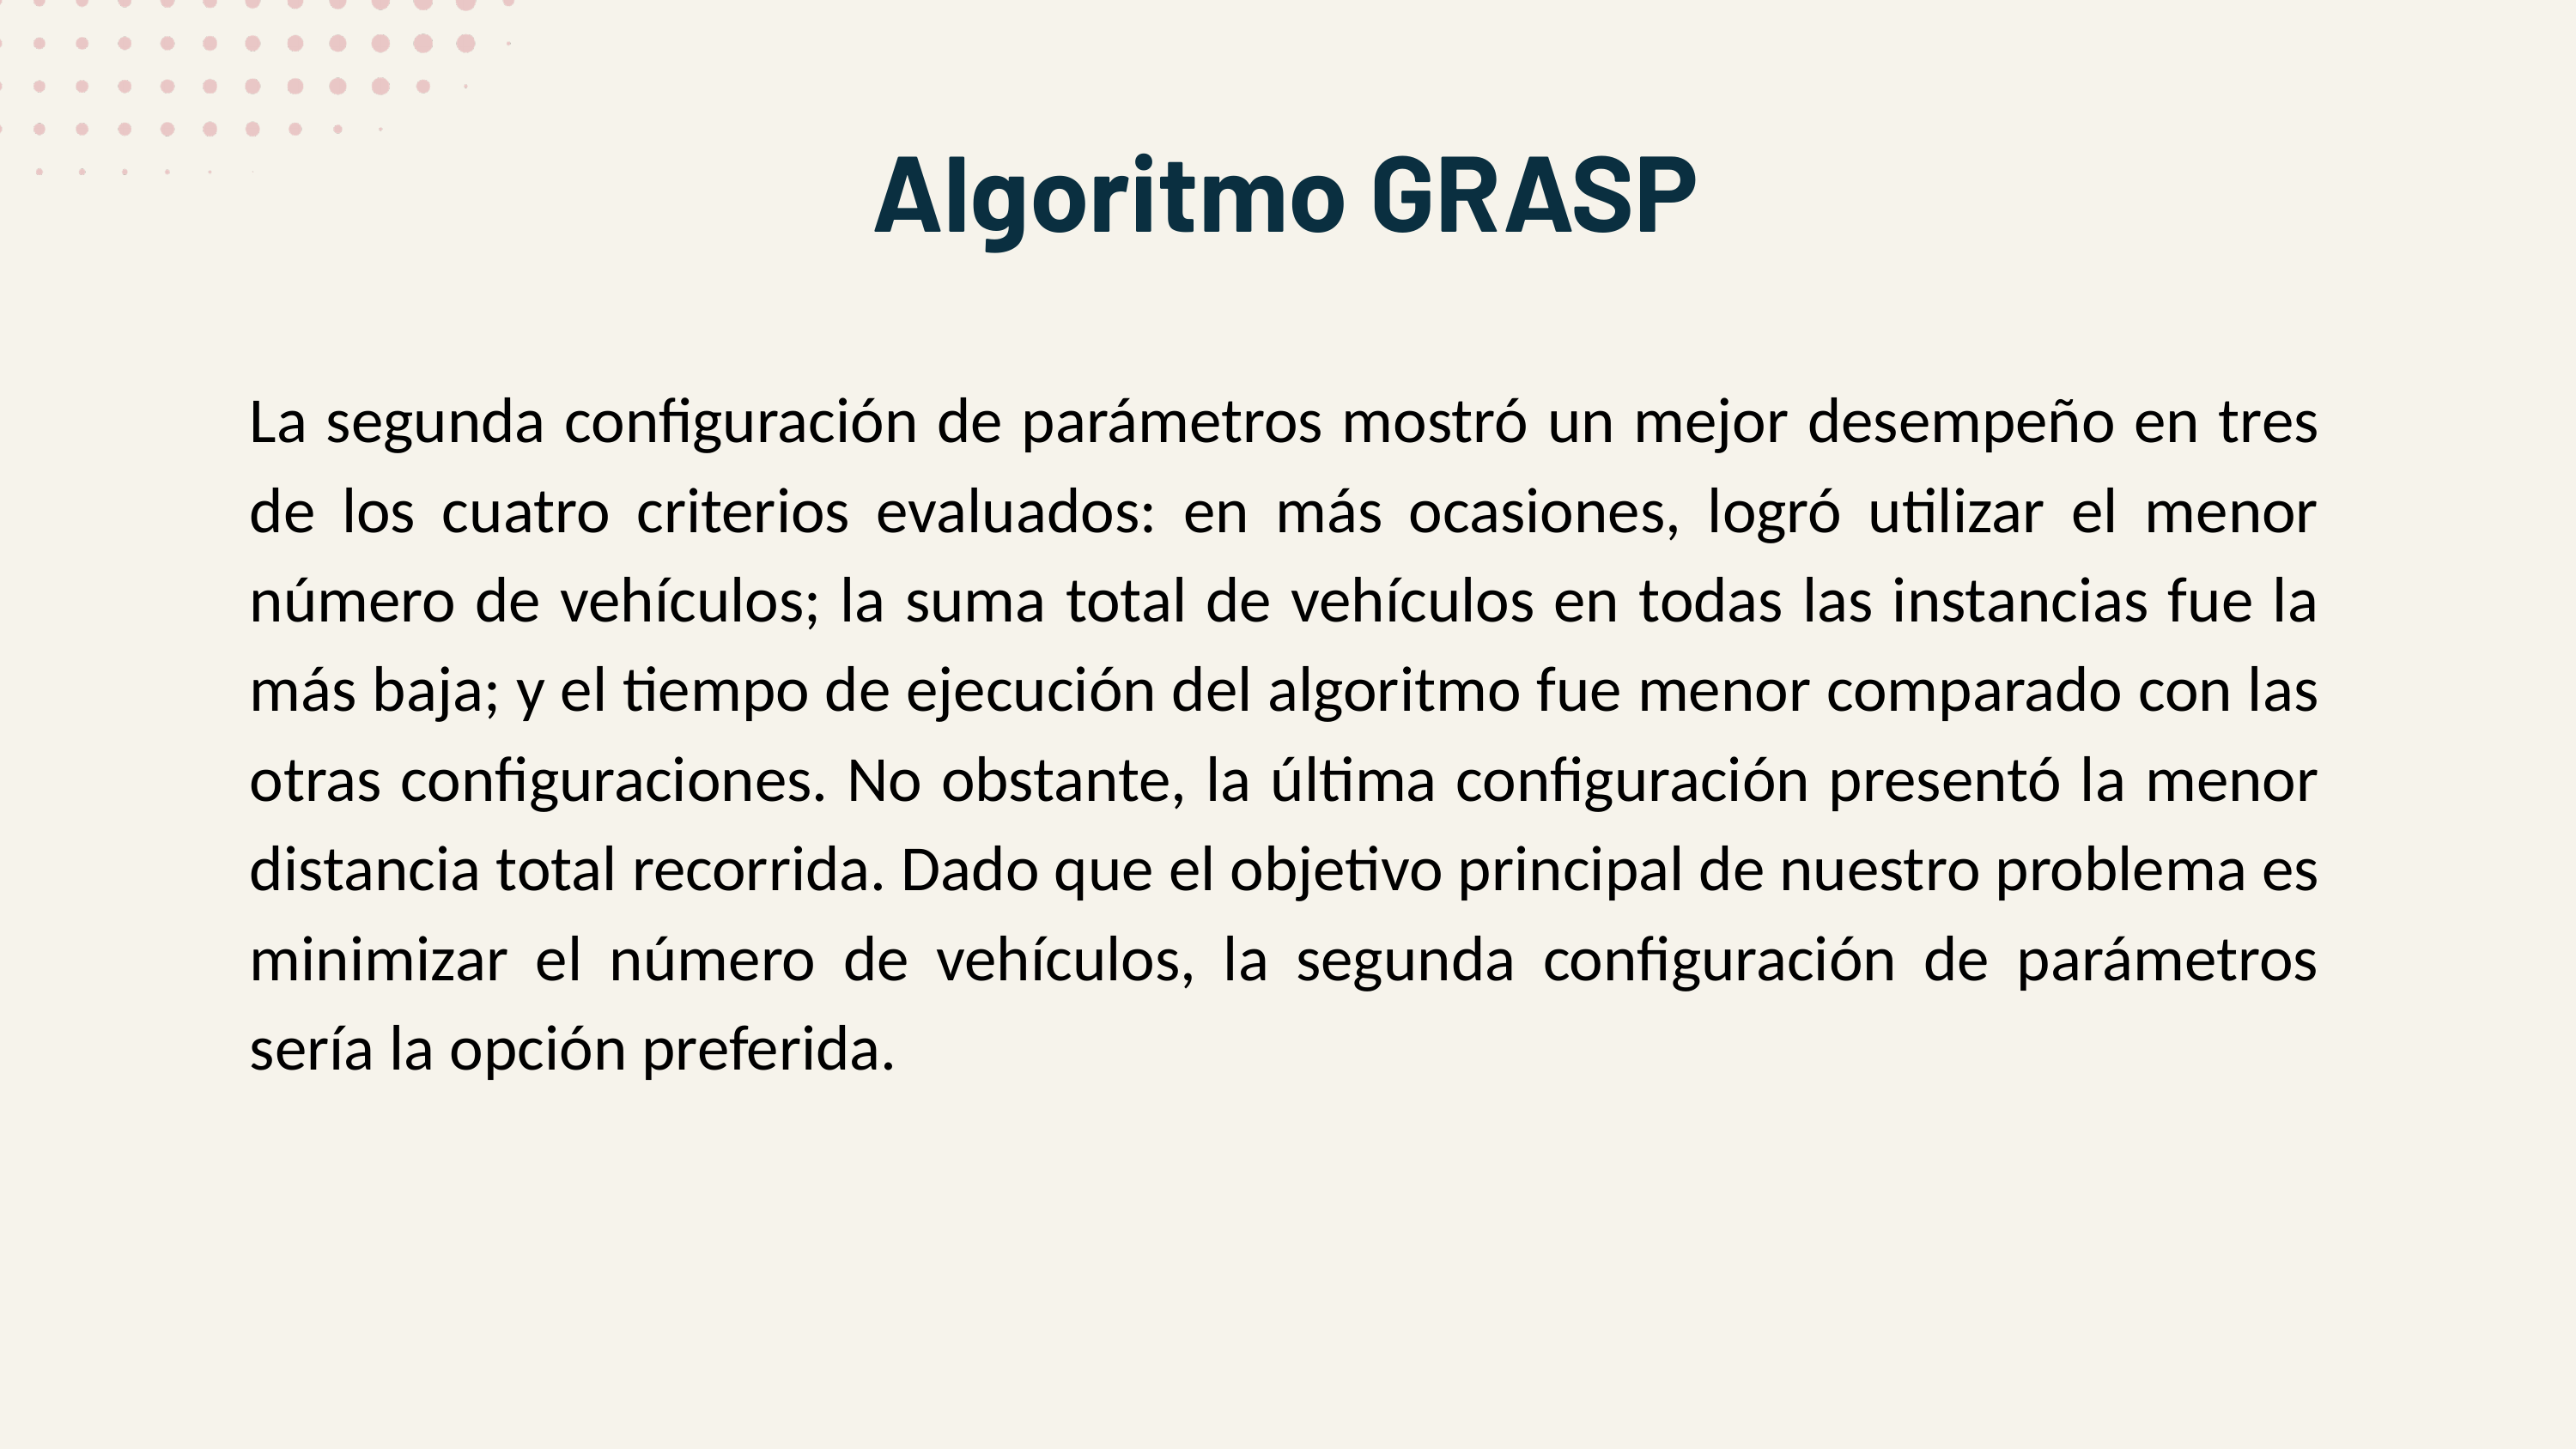

Algoritmo GRASP
La segunda configuración de parámetros mostró un mejor desempeño en tres de los cuatro criterios evaluados: en más ocasiones, logró utilizar el menor número de vehículos; la suma total de vehículos en todas las instancias fue la más baja; y el tiempo de ejecución del algoritmo fue menor comparado con las otras configuraciones. No obstante, la última configuración presentó la menor distancia total recorrida. Dado que el objetivo principal de nuestro problema es minimizar el número de vehículos, la segunda configuración de parámetros sería la opción preferida.